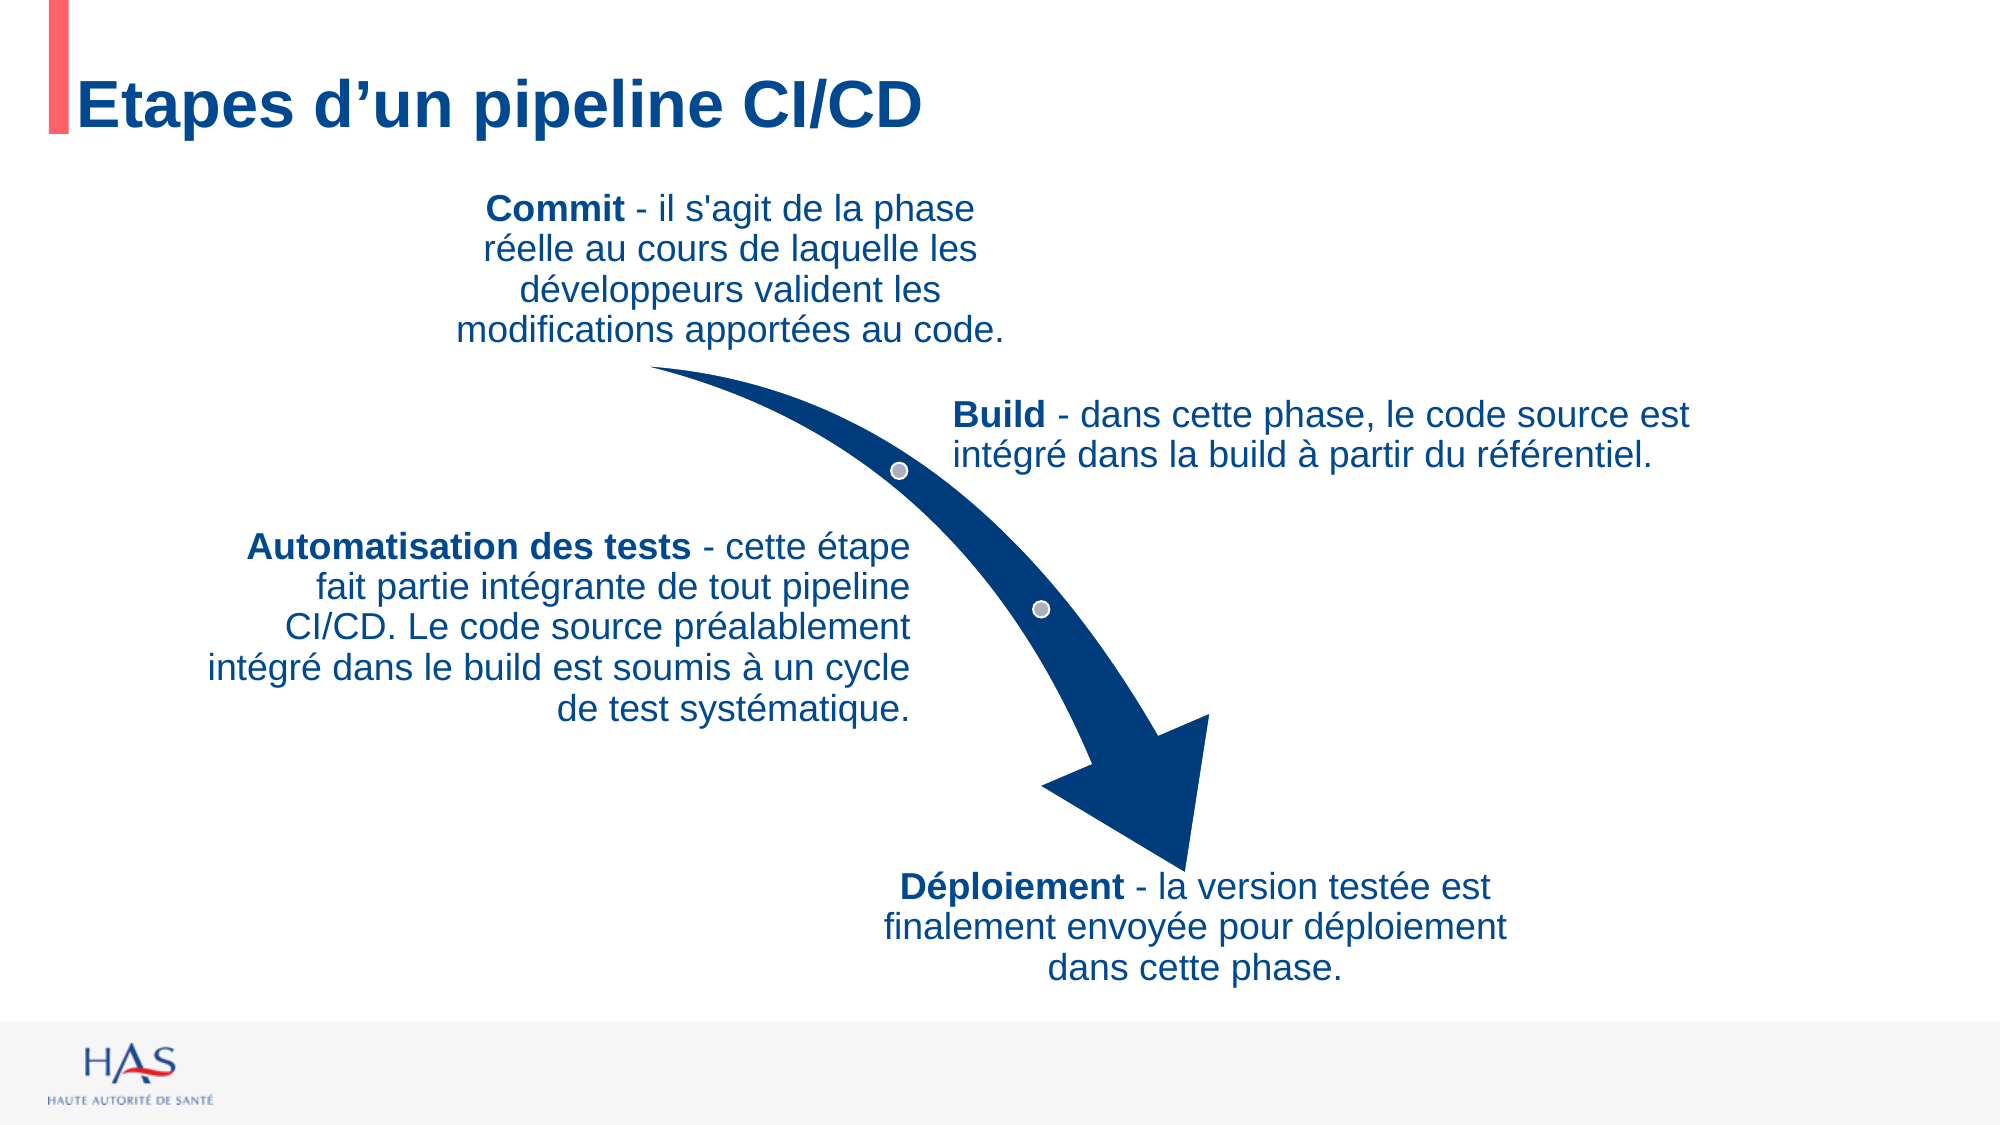

# Etapes d’un pipeline CI/CD
Commit - il s'agit de la phase réelle au cours de laquelle les développeurs valident les modifications apportées au code.
Build - dans cette phase, le code source est intégré dans la build à partir du référentiel.
Automatisation des tests - cette étape fait partie intégrante de tout pipeline CI/CD. Le code source préalablement intégré dans le build est soumis à un cycle de test systématique.
Déploiement - la version testée est finalement envoyée pour déploiement dans cette phase.